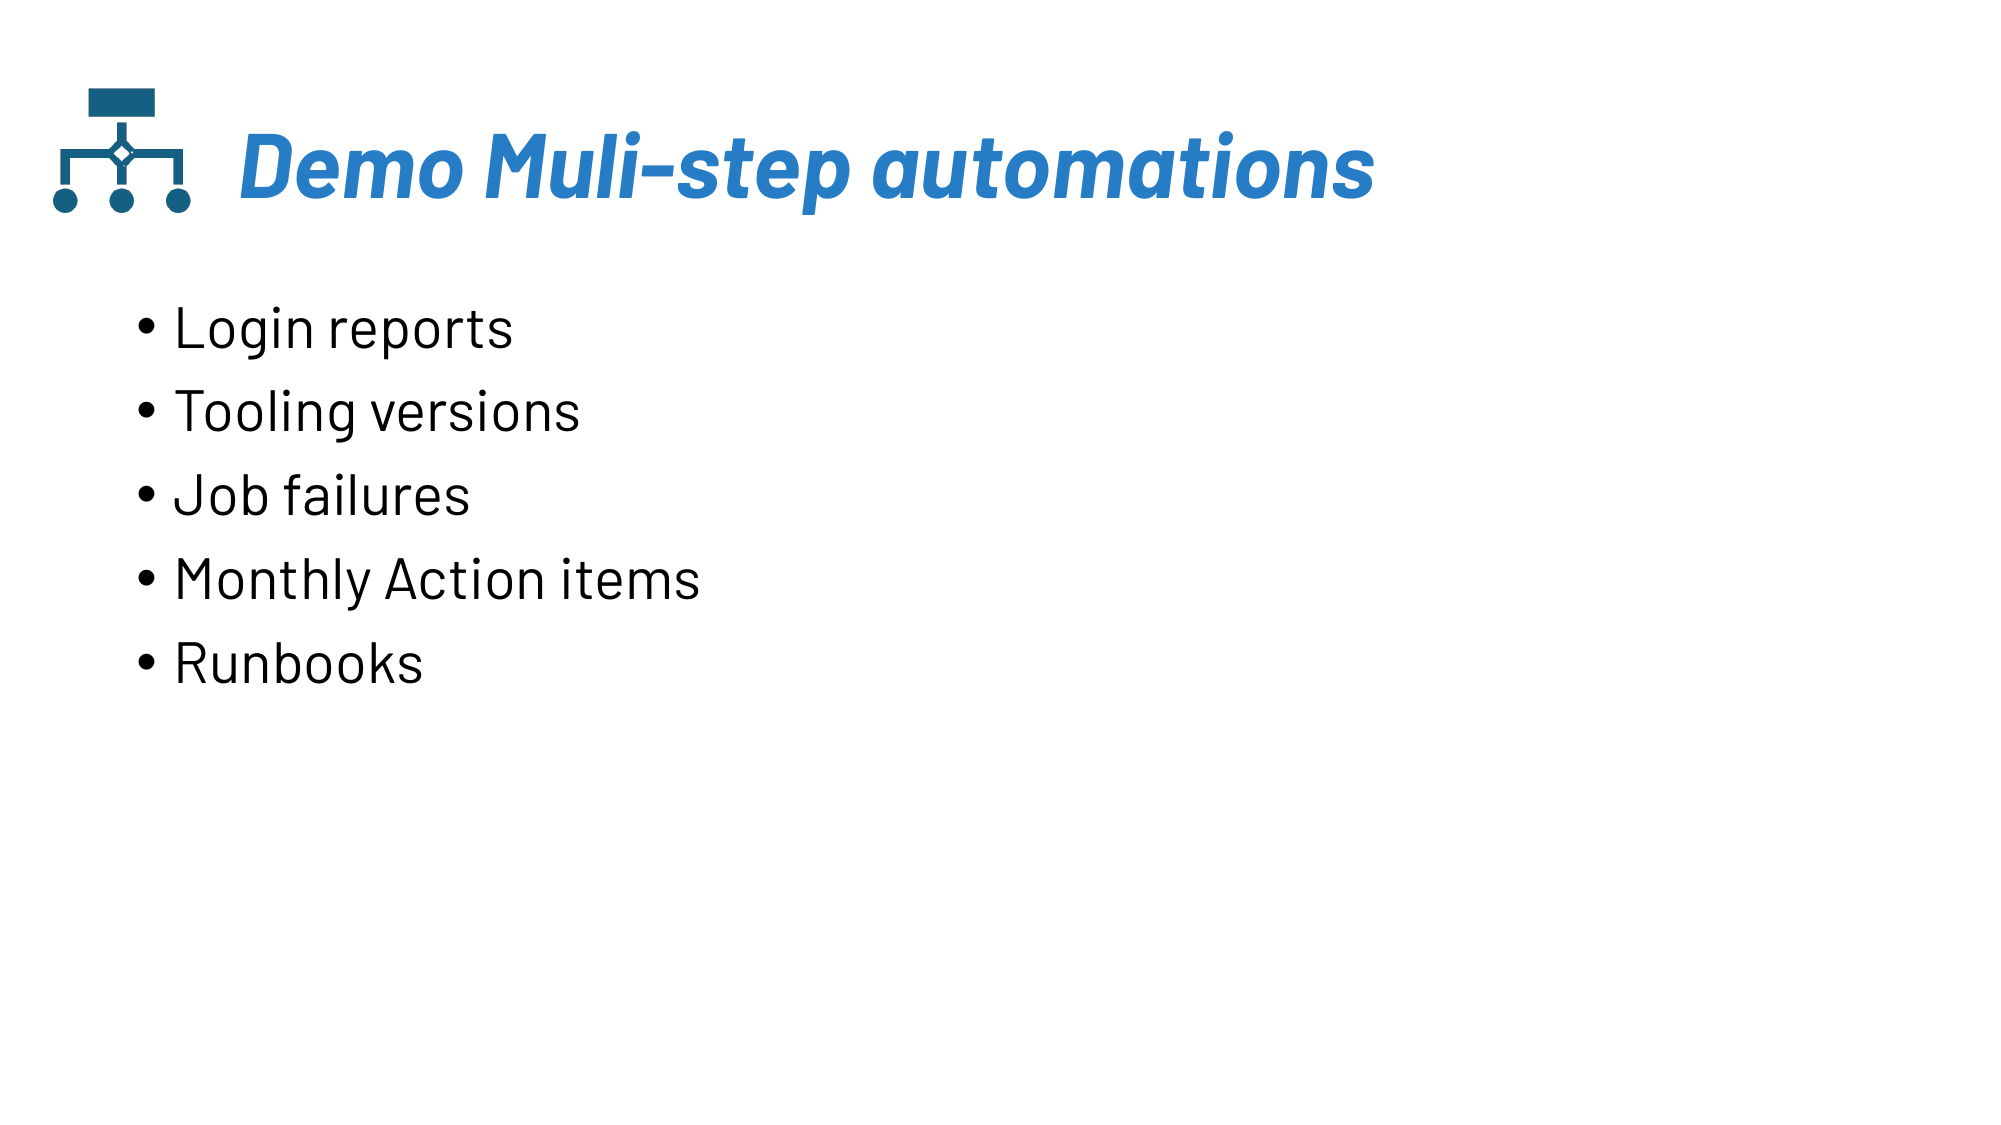

# Demo Muli-step automations
Login reports
Tooling versions
Job failures
Monthly Action items
Runbooks